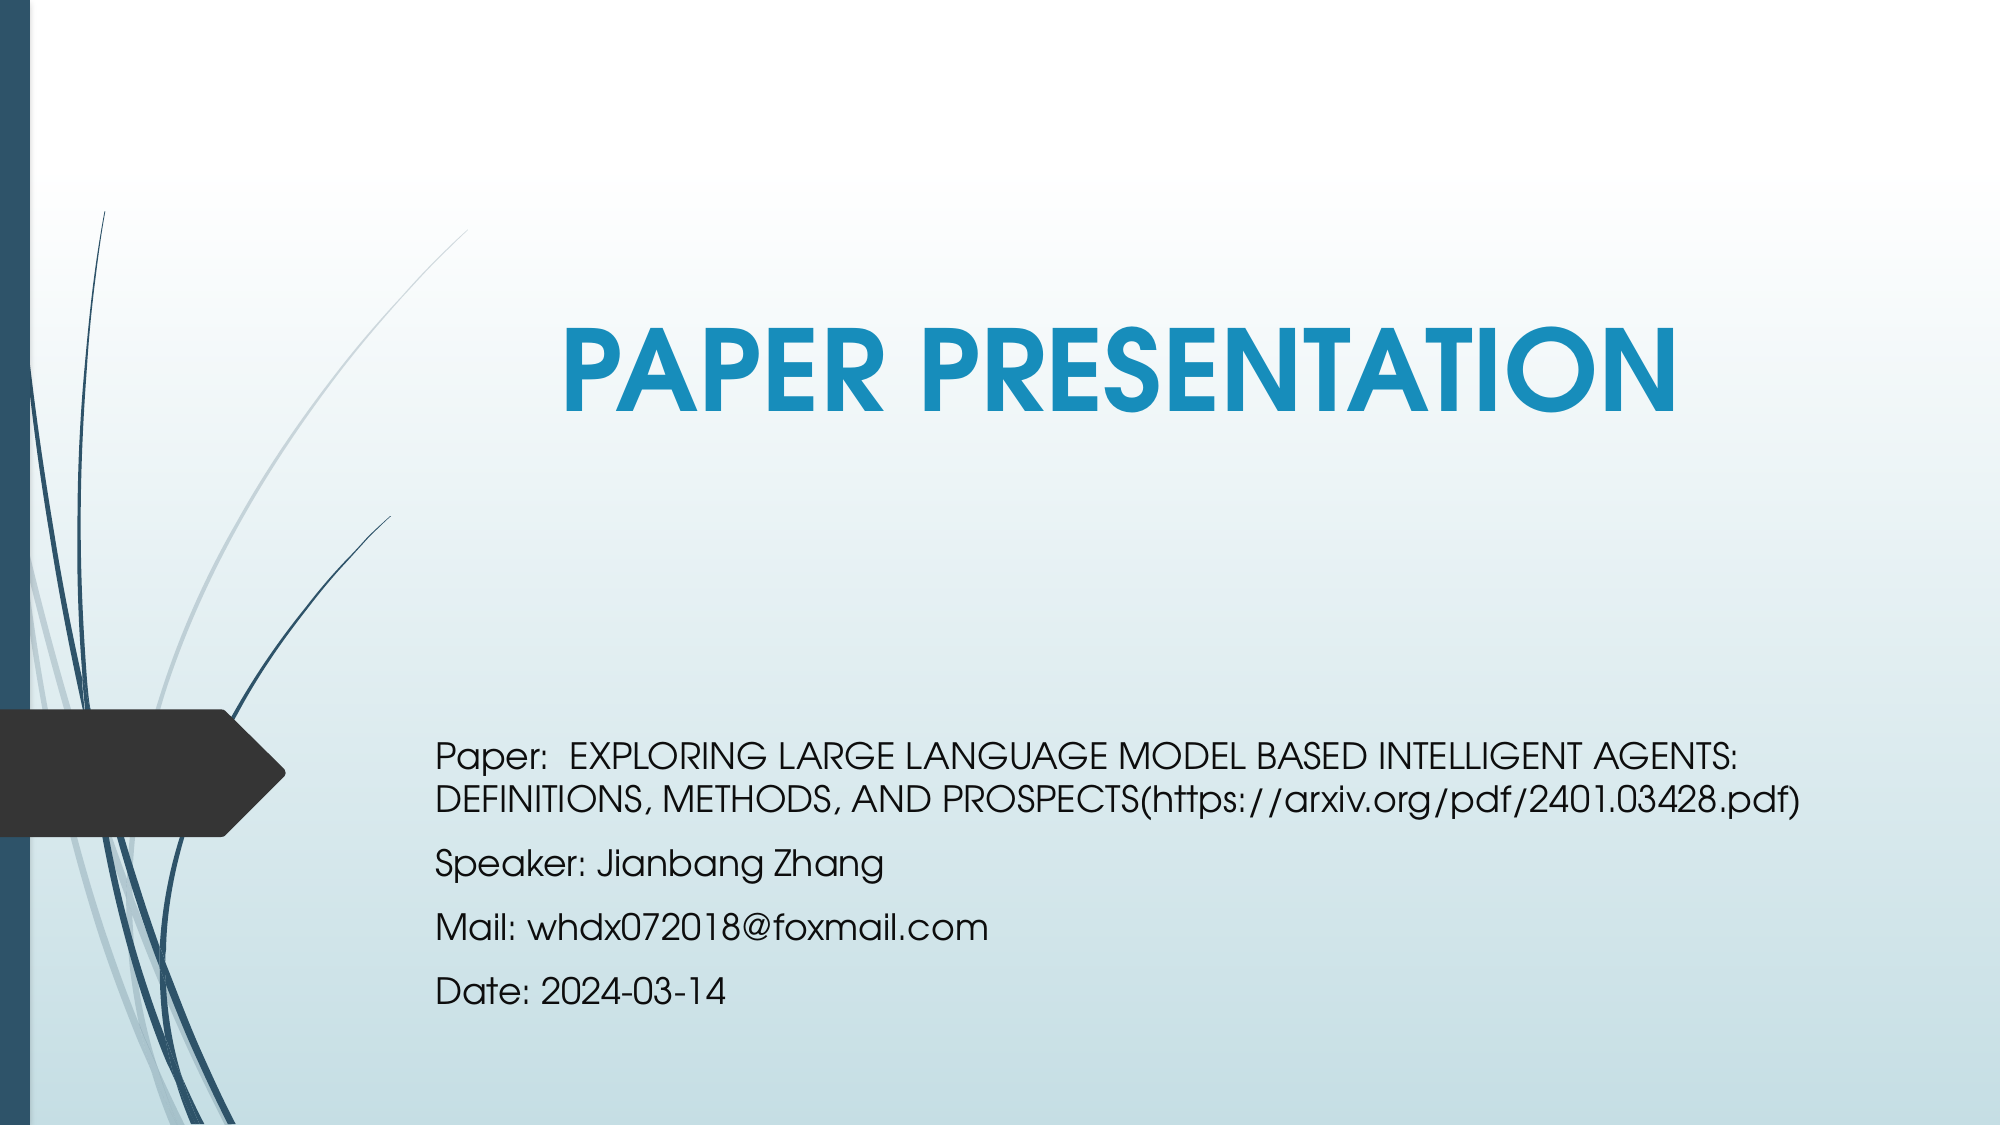

# PAPER PRESENTATION
Paper:  EXPLORING LARGE LANGUAGE MODEL BASED INTELLIGENT AGENTS:    DEFINITIONS, METHODS, AND PROSPECTS(https://arxiv.org/pdf/2401.03428.pdf)
Speaker: Jianbang Zhang
Mail: whdx072018@foxmail.com
Date: 2024-03-14